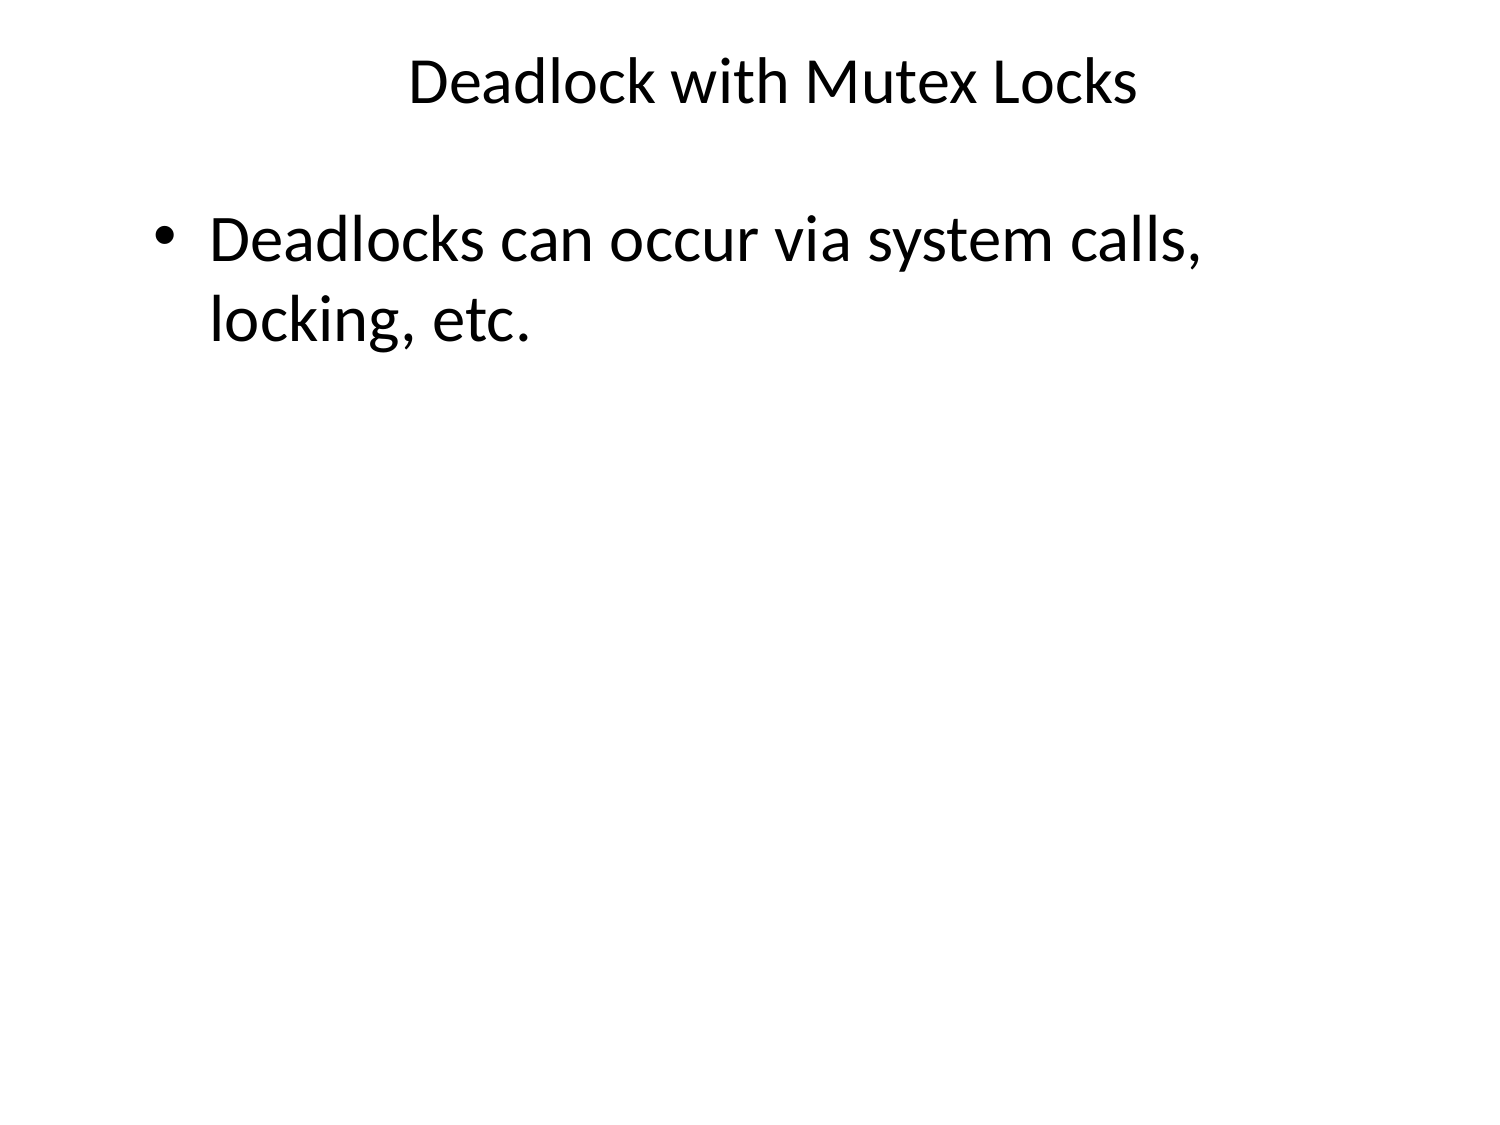

# Deadlock with Mutex Locks
Deadlocks can occur via system calls, locking, etc.